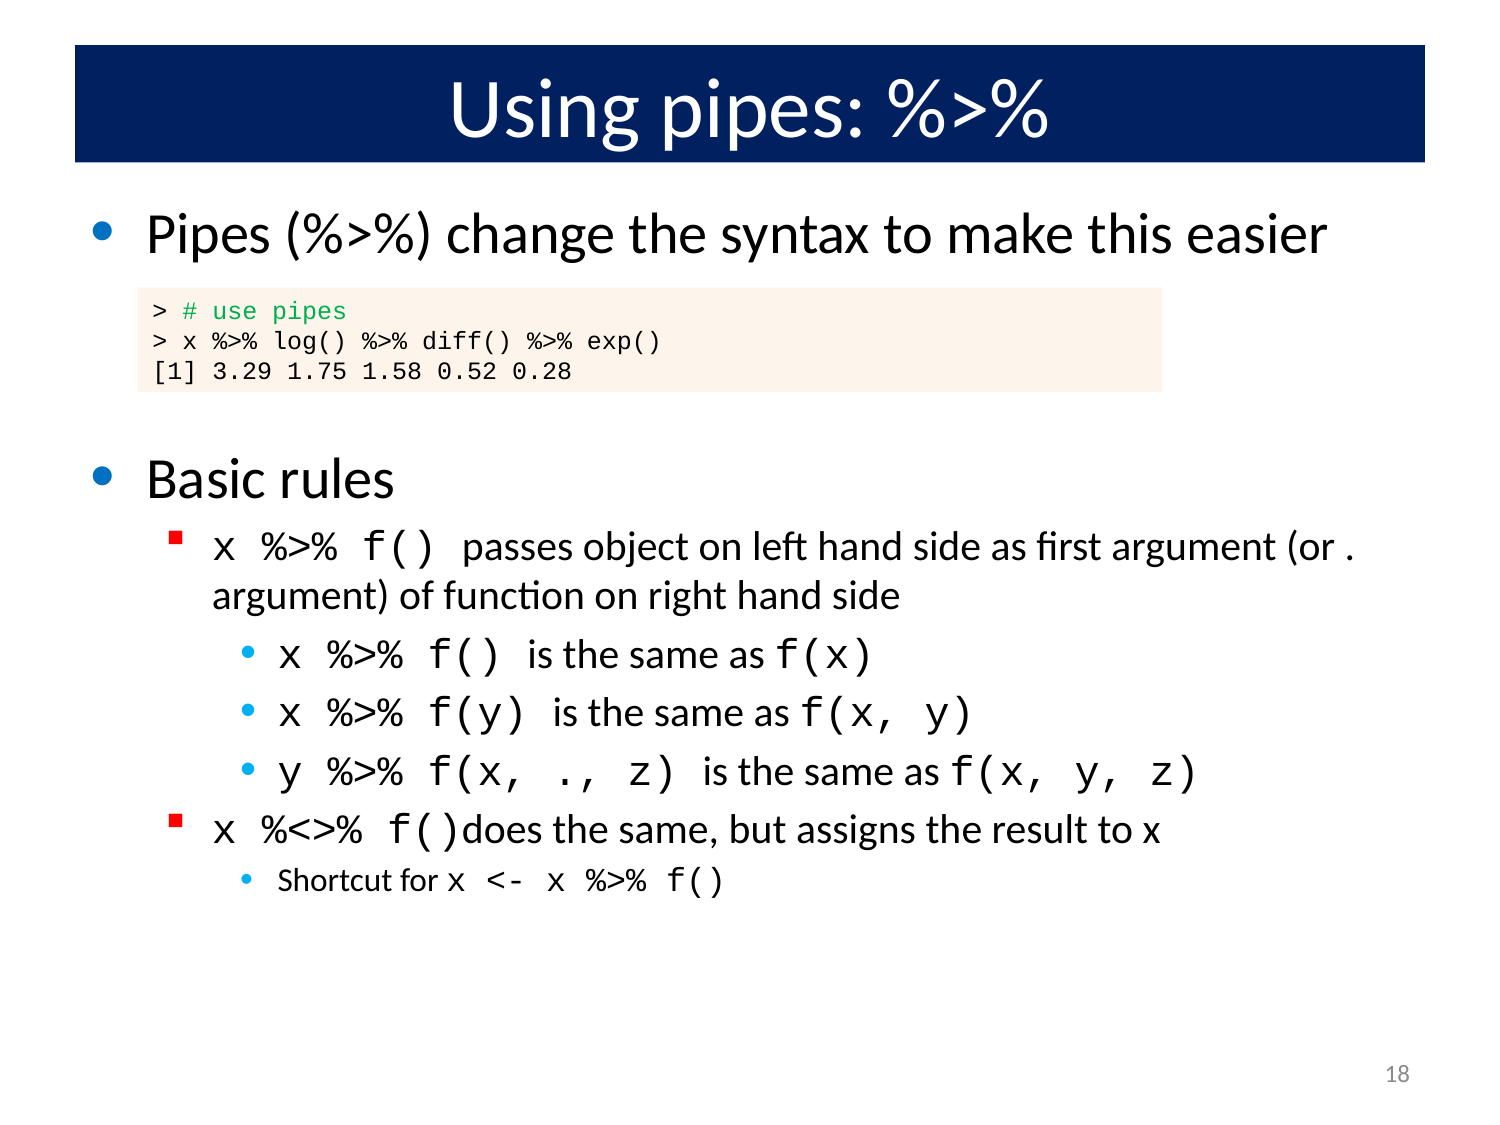

# Using pipes: %>%
Pipes (%>%) change the syntax to make this easier

Basic rules
x %>% f() passes object on left hand side as first argument (or . argument) of function on right hand side
x %>% f() is the same as f(x)
x %>% f(y) is the same as f(x, y)
y %>% f(x, ., z) is the same as f(x, y, z)
x %<>% f()does the same, but assigns the result to x
Shortcut for x <- x %>% f()
> # use pipes
> x %>% log() %>% diff() %>% exp()
[1] 3.29 1.75 1.58 0.52 0.28
18